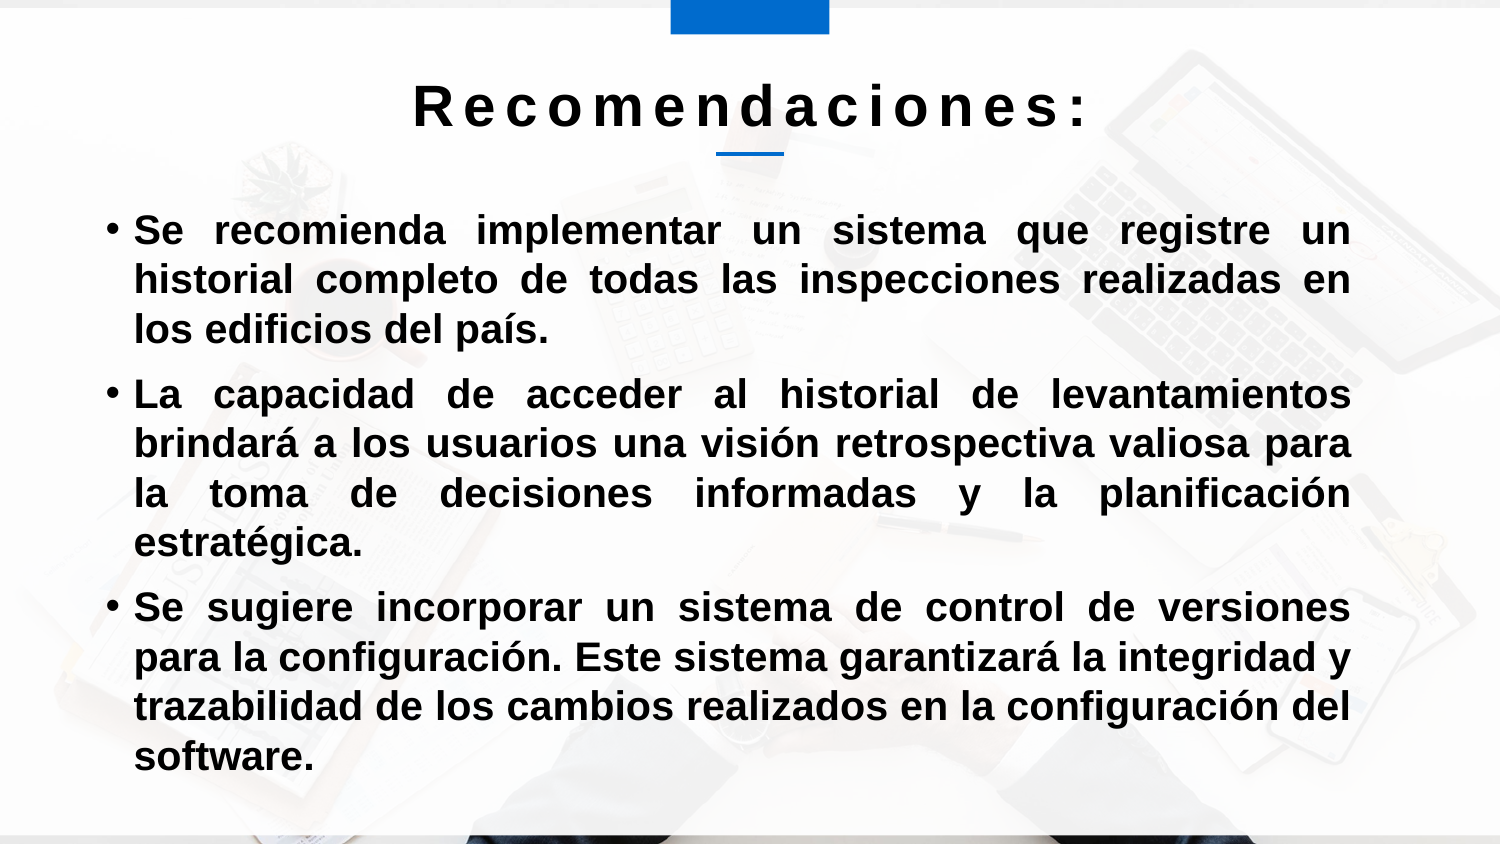

Recomendaciones:
Se recomienda implementar un sistema que registre un historial completo de todas las inspecciones realizadas en los edificios del país.
La capacidad de acceder al historial de levantamientos brindará a los usuarios una visión retrospectiva valiosa para la toma de decisiones informadas y la planificación estratégica.
Se sugiere incorporar un sistema de control de versiones para la configuración. Este sistema garantizará la integridad y trazabilidad de los cambios realizados en la configuración del software.